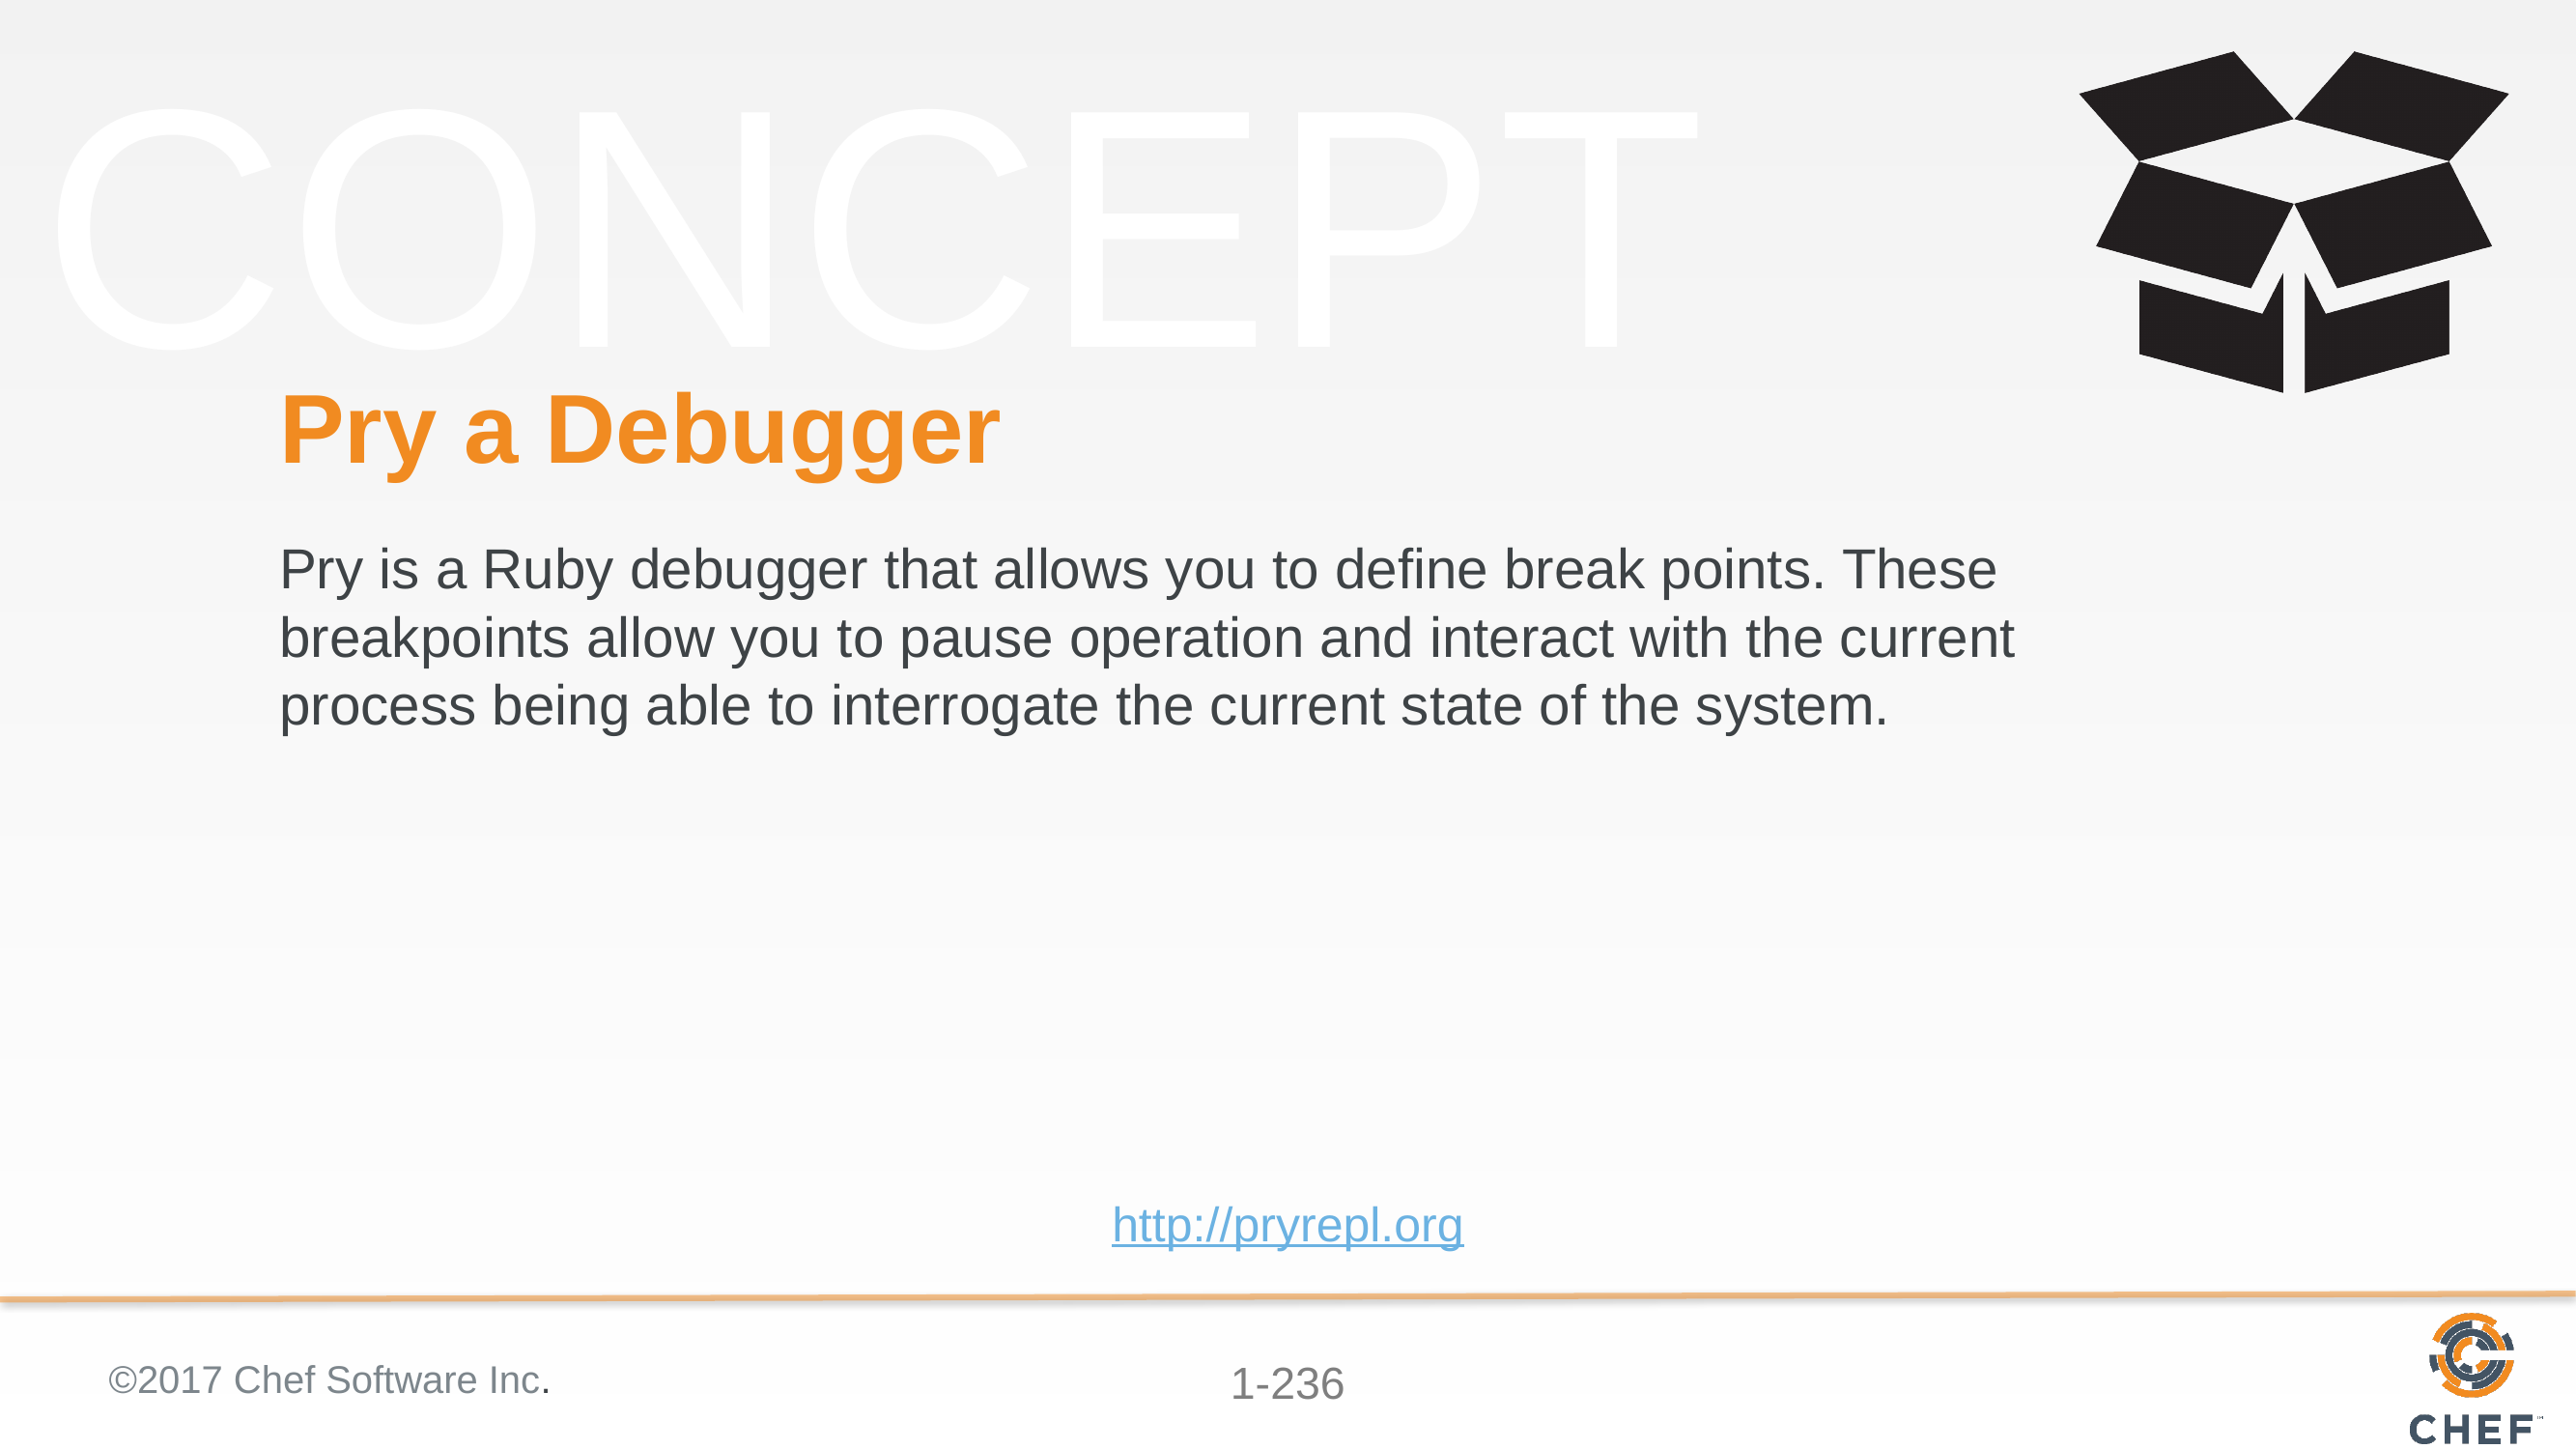

# Pry a Debugger
Pry is a Ruby debugger that allows you to define break points. These breakpoints allow you to pause operation and interact with the current process being able to interrogate the current state of the system.
http://pryrepl.org